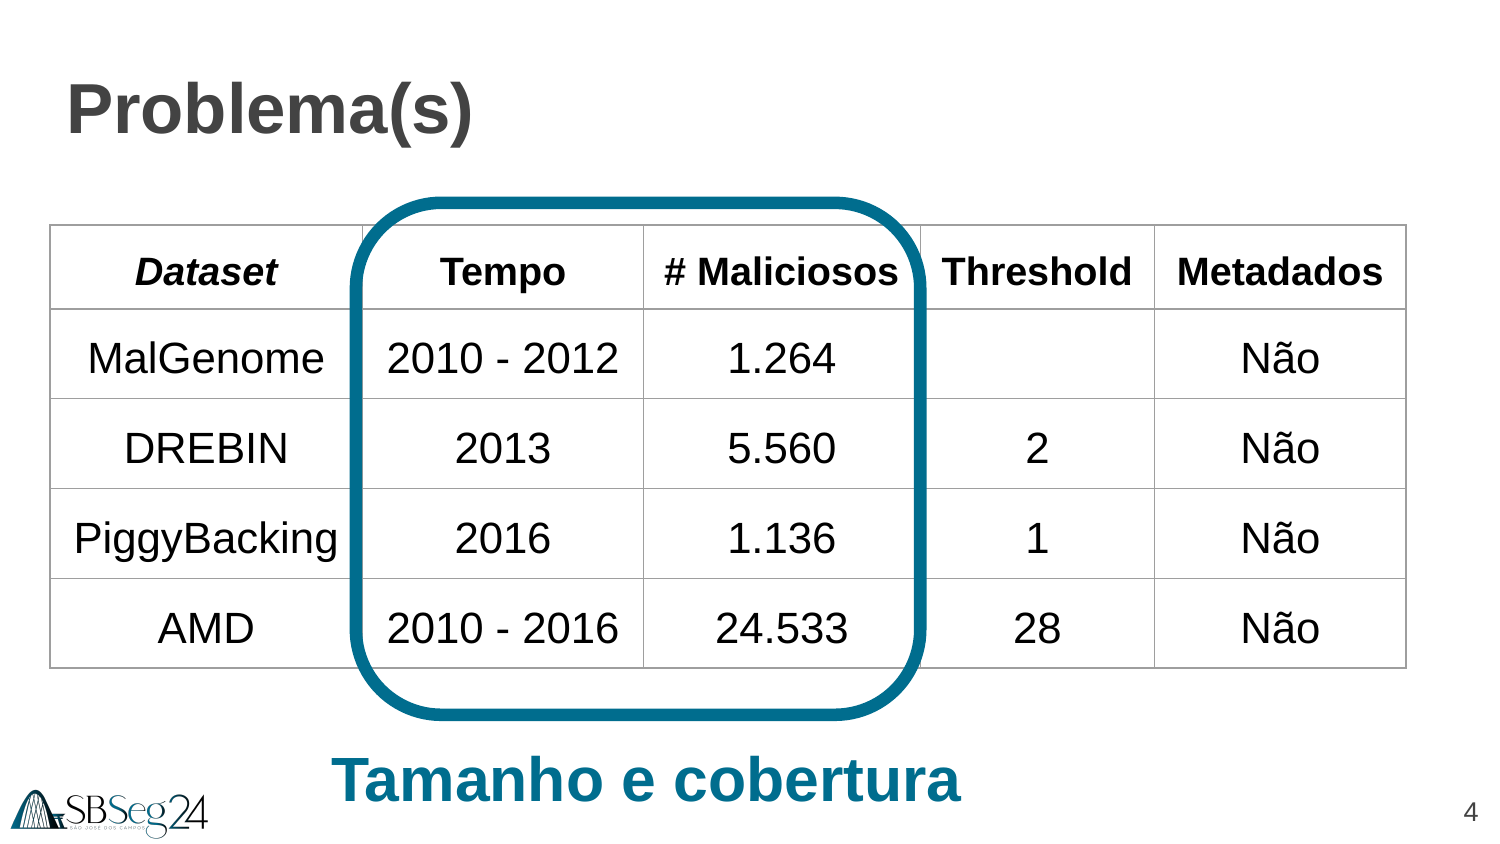

# Problema(s)

| Dataset | Tempo | # Maliciosos | Threshold | Metadados |
| --- | --- | --- | --- | --- |
| MalGenome | 2010 - 2012 | 1.264 |  | Não |
| DREBIN | 2013 | 5.560 | 2 | Não |
| PiggyBacking | 2016 | 1.136 | 1 | Não |
| AMD | 2010 - 2016 | 24.533 | 28 | Não |
Tamanho e cobertura
4